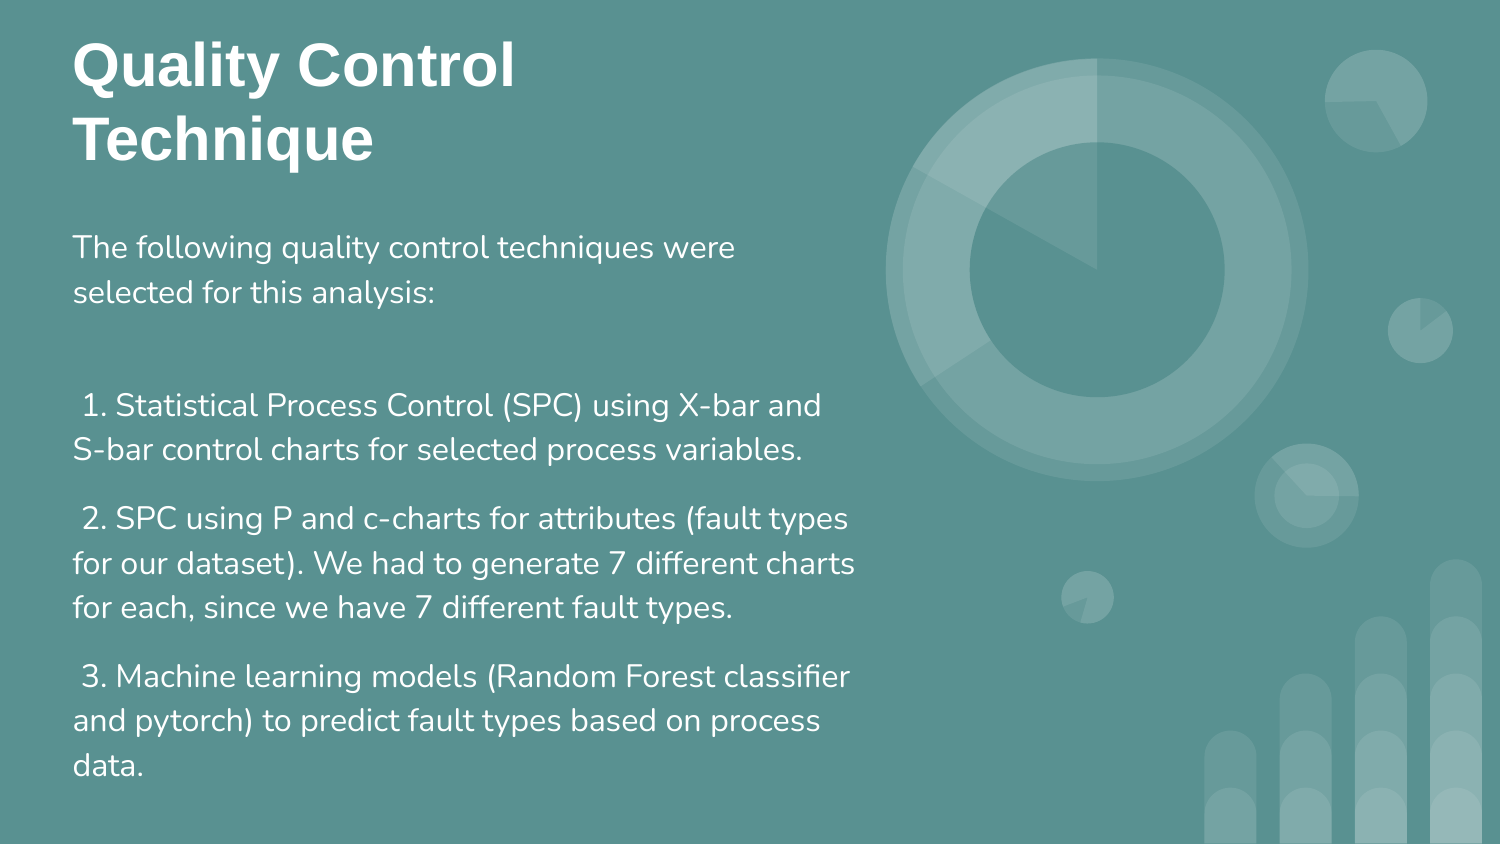

# Quality Control  Technique
The following quality control techniques were selected for this analysis:
 1. Statistical Process Control (SPC) using X-bar and S-bar control charts for selected process variables.
 2. SPC using P and c-charts for attributes (fault types for our dataset). We had to generate 7 different charts for each, since we have 7 different fault types.
 3. Machine learning models (Random Forest classifier and pytorch) to predict fault types based on process data.